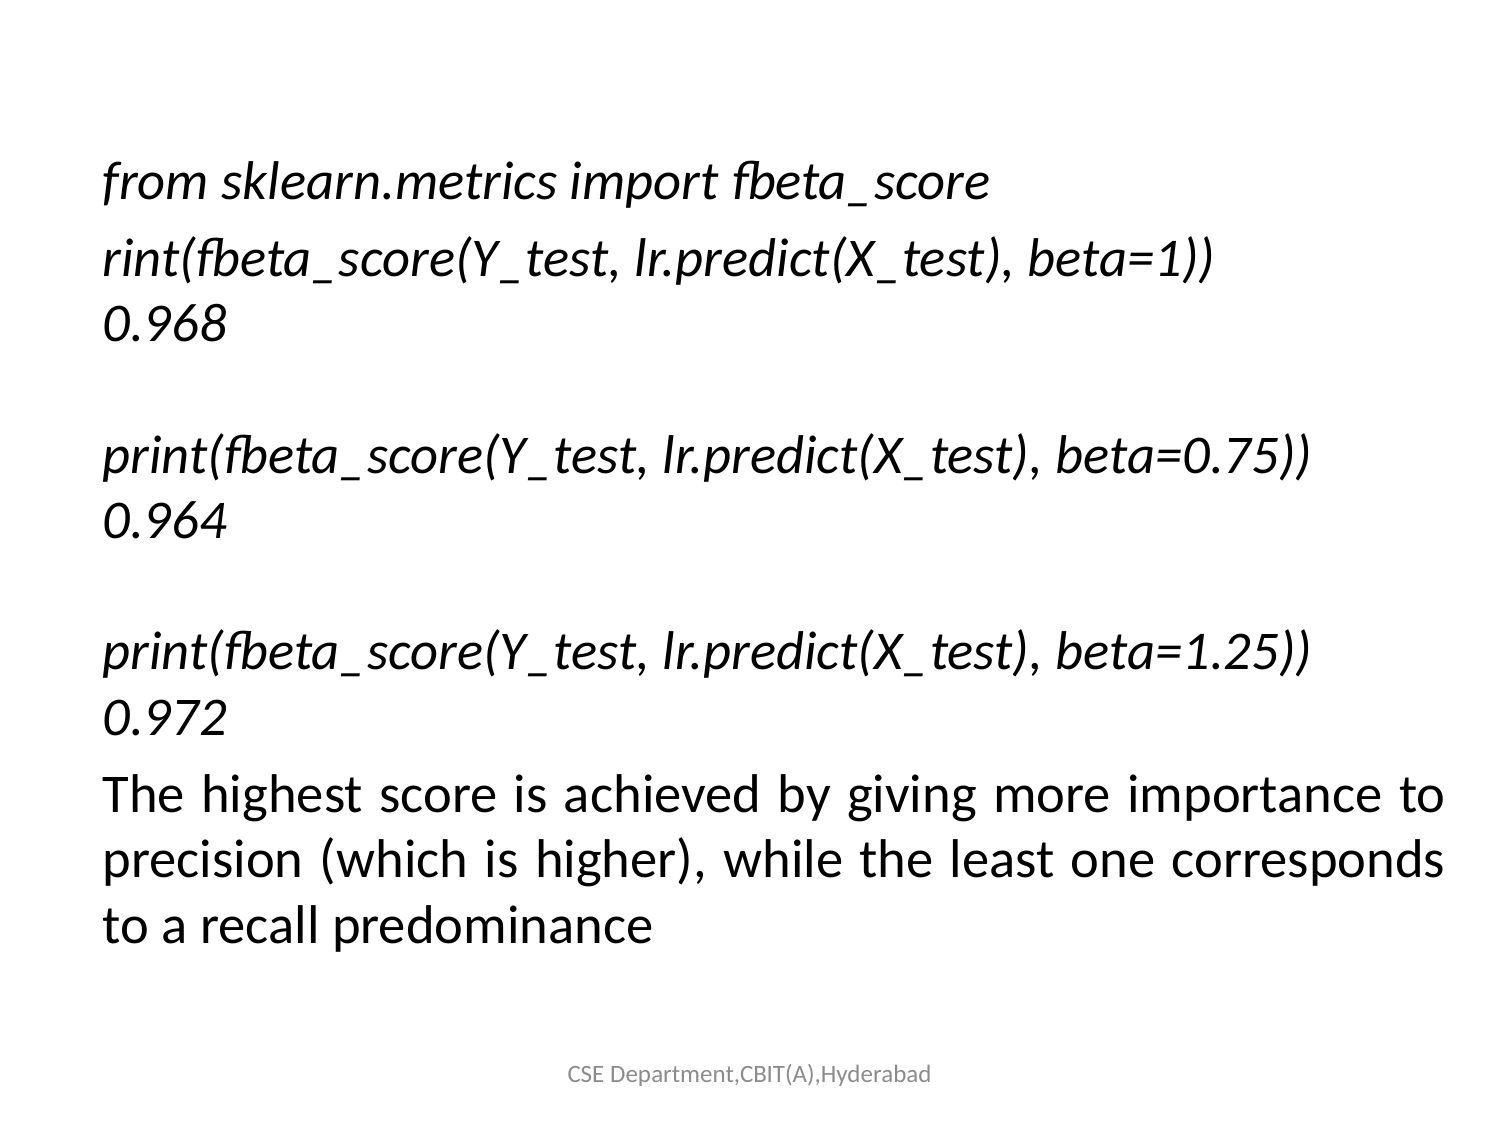

from sklearn.metrics import fbeta_score
rint(fbeta_score(Y_test, lr.predict(X_test), beta=1))
0.968
print(fbeta_score(Y_test, lr.predict(X_test), beta=0.75))
0.964
print(fbeta_score(Y_test, lr.predict(X_test), beta=1.25))
0.972
The highest score is achieved by giving more importance to precision (which is higher), while the least one corresponds to a recall predominance
CSE Department,CBIT(A),Hyderabad